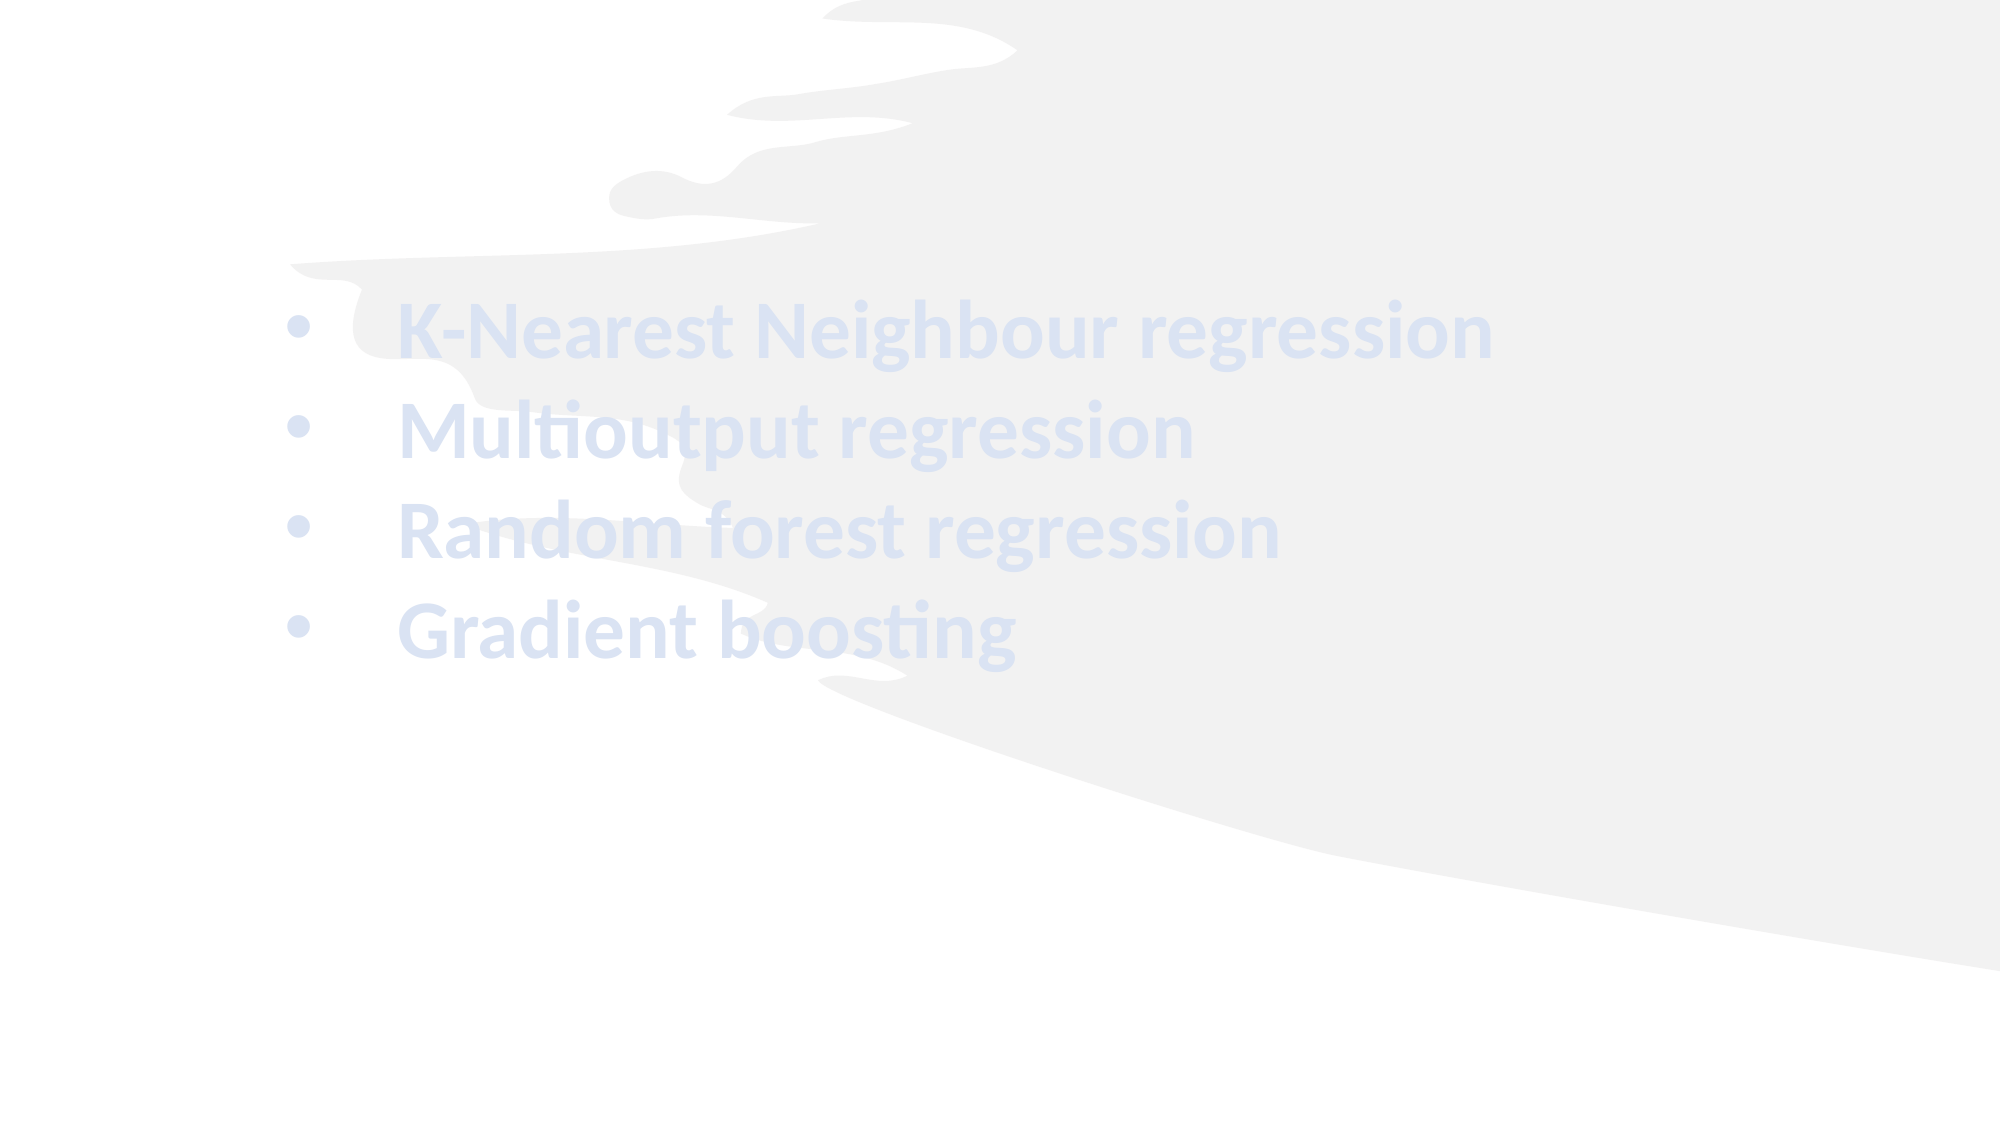

K-Nearest Neighbour regression
Multioutput regression
Random forest regression
Gradient boosting